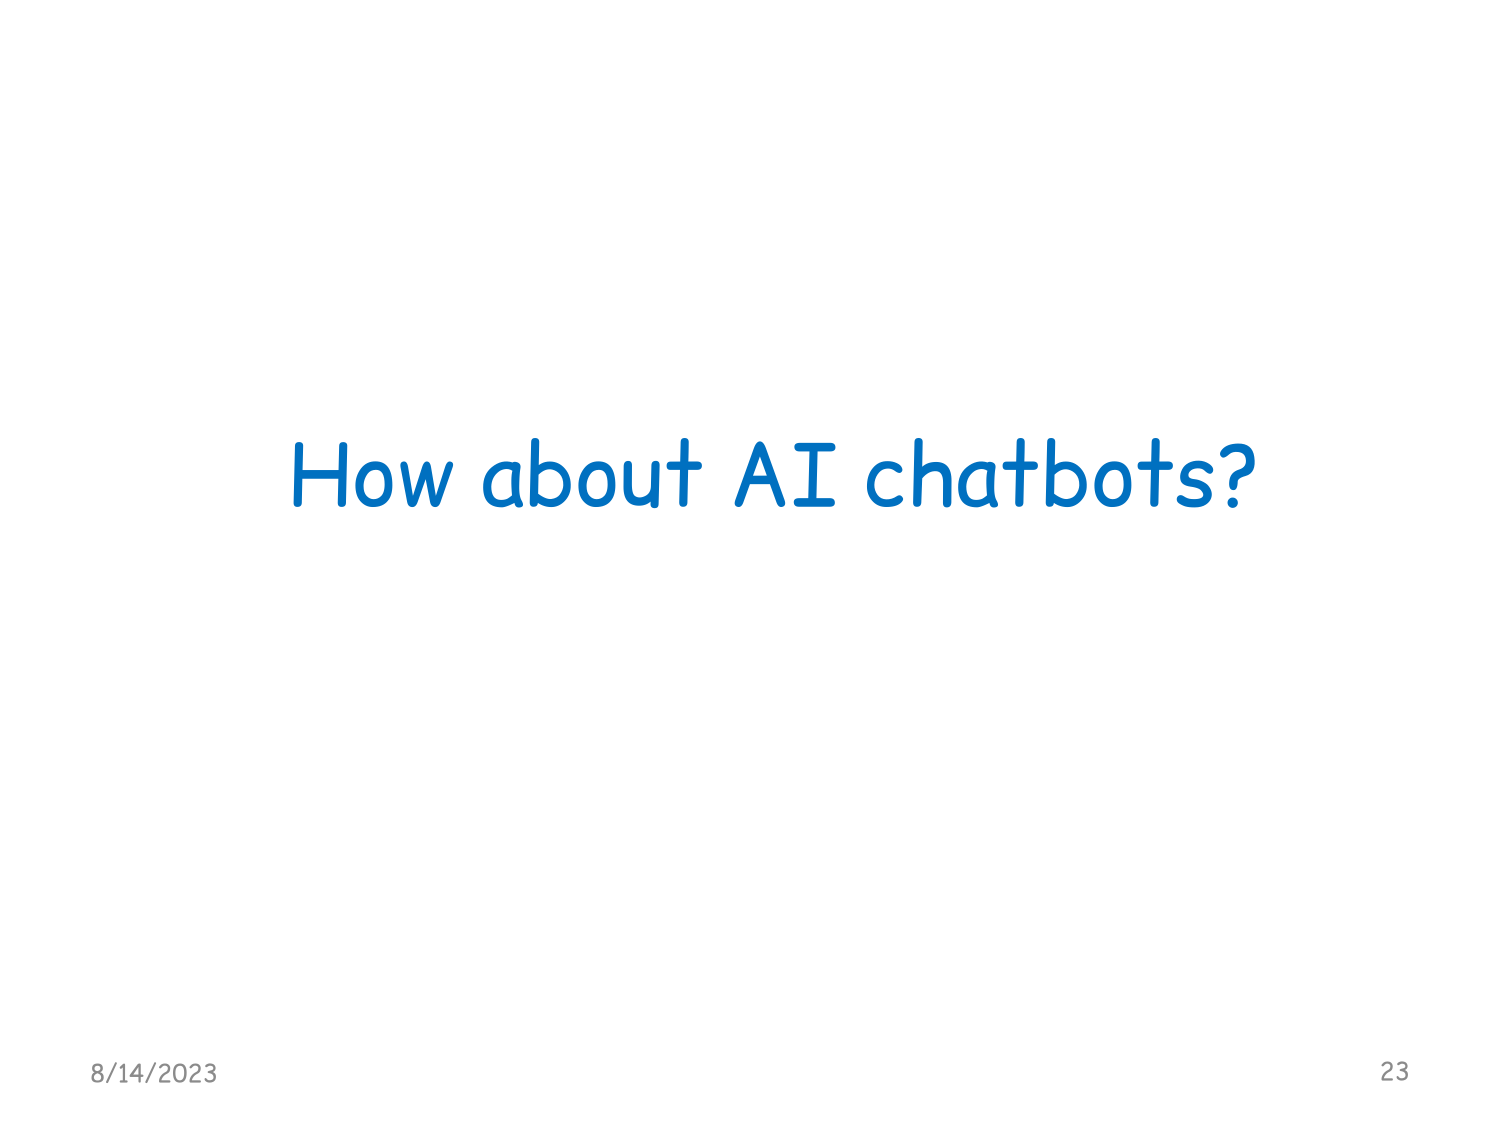

# How about AI chatbots?
8/14/2023
23